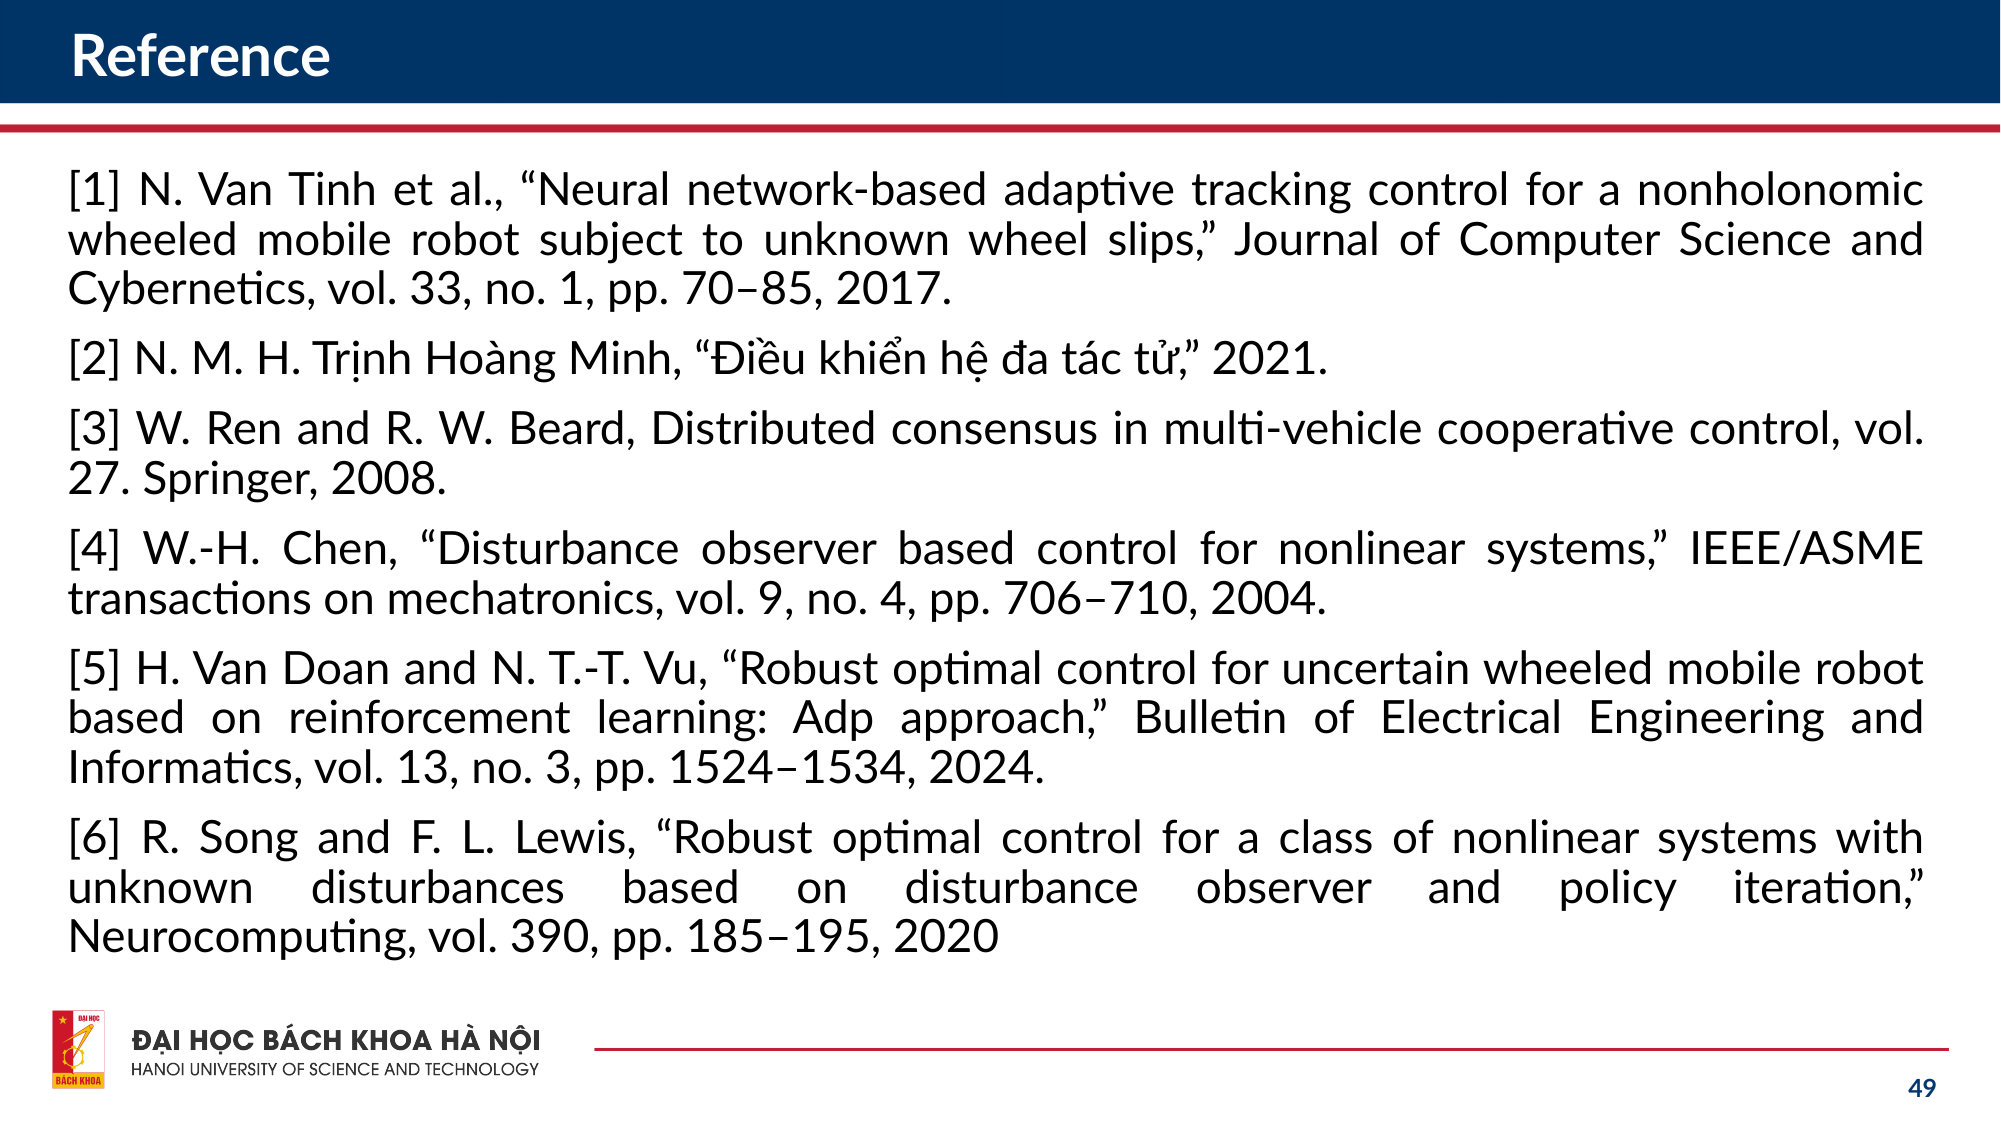

# Reference
[1] N. Van Tinh et al., “Neural network-based adaptive tracking control for a nonholonomic wheeled mobile robot subject to unknown wheel slips,” Journal of Computer Science and Cybernetics, vol. 33, no. 1, pp. 70–85, 2017.
[2] N. M. H. Trịnh Hoàng Minh, “Điều khiển hệ đa tác tử,” 2021.
[3] W. Ren and R. W. Beard, Distributed consensus in multi-vehicle cooperative control, vol. 27. Springer, 2008.
[4] W.-H. Chen, “Disturbance observer based control for nonlinear systems,” IEEE/ASME transactions on mechatronics, vol. 9, no. 4, pp. 706–710, 2004.
[5] H. Van Doan and N. T.-T. Vu, “Robust optimal control for uncertain wheeled mobile robot based on reinforcement learning: Adp approach,” Bulletin of Electrical Engineering and Informatics, vol. 13, no. 3, pp. 1524–1534, 2024.
[6] R. Song and F. L. Lewis, “Robust optimal control for a class of nonlinear systems with unknown disturbances based on disturbance observer and policy iteration,” Neurocomputing, vol. 390, pp. 185–195, 2020
49